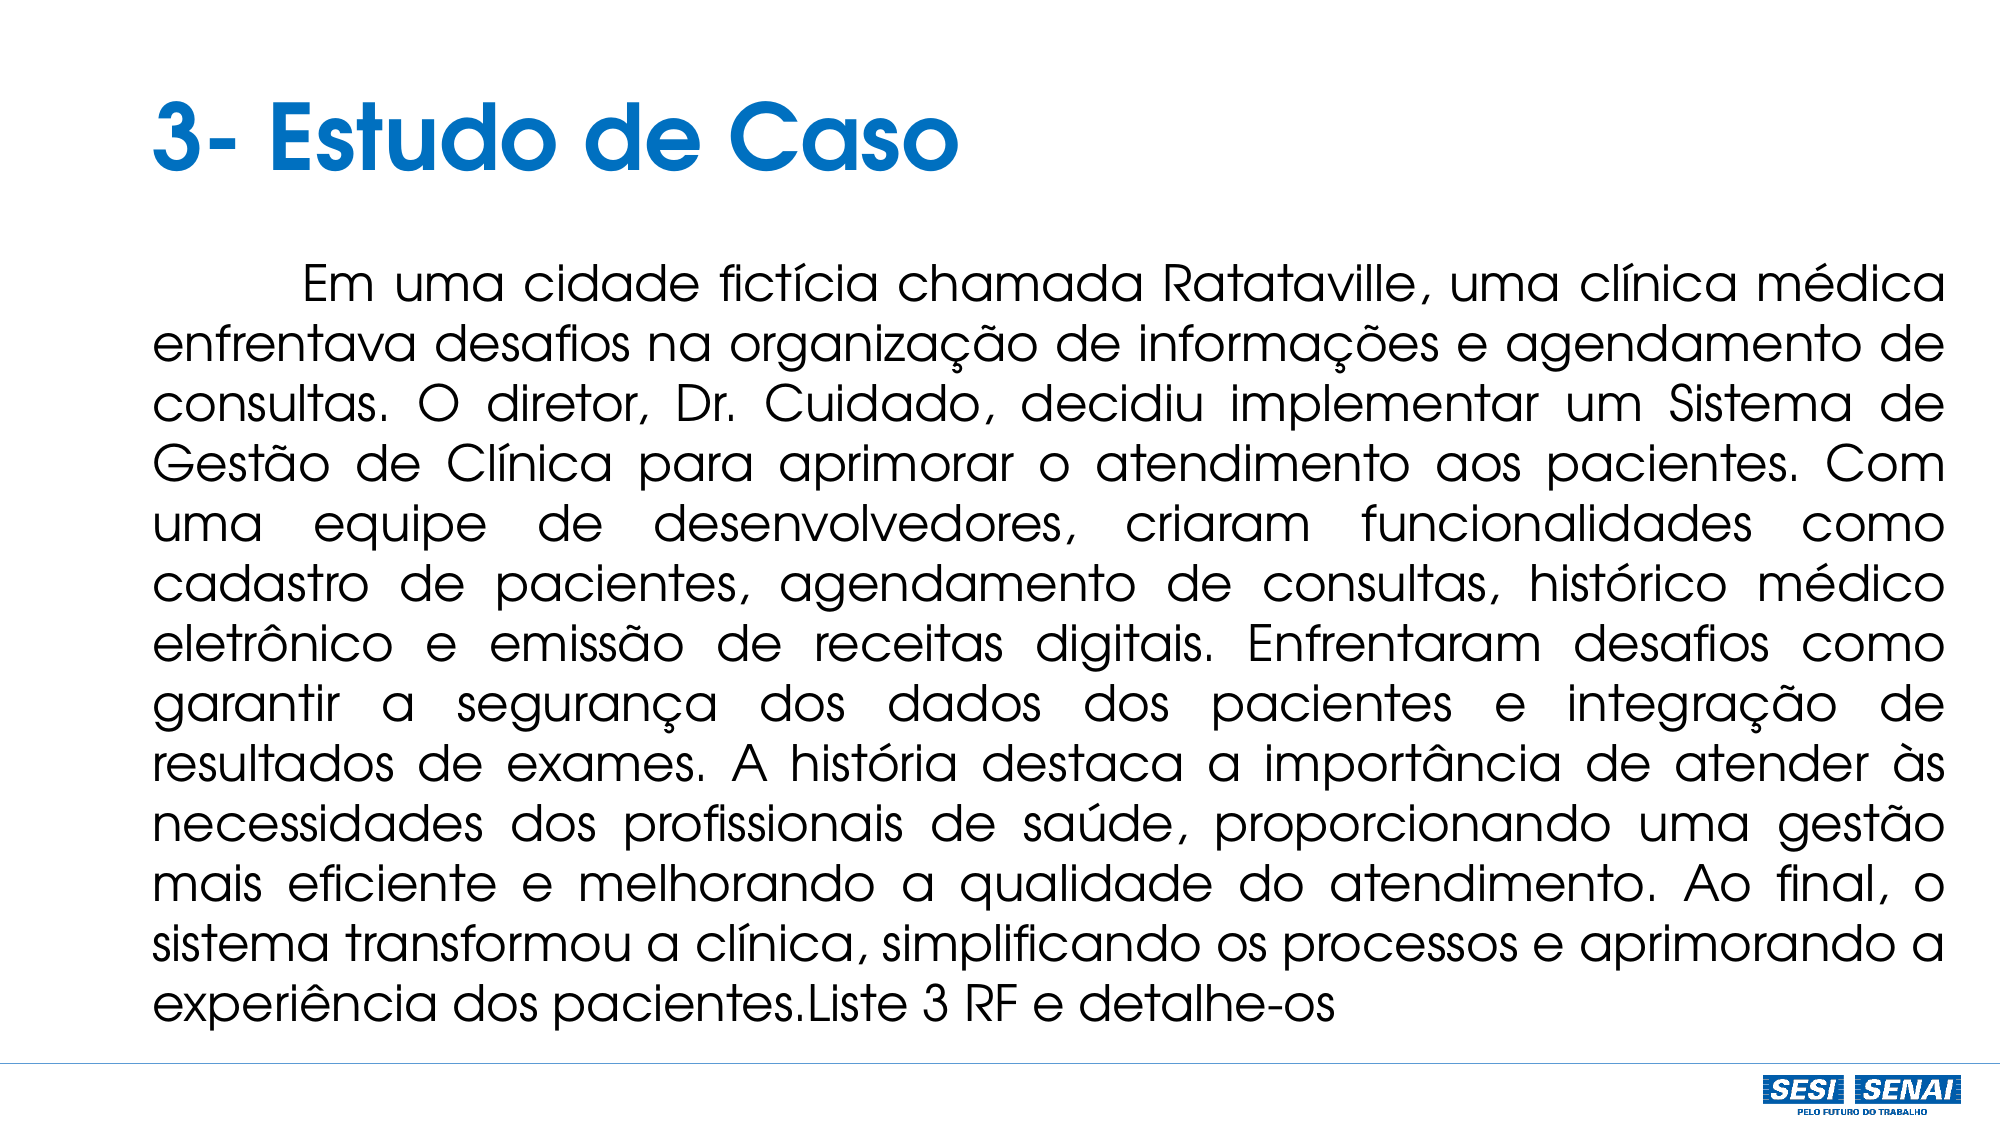

# 3- Estudo de Caso
	Em uma cidade fictícia chamada Ratataville, uma clínica médica enfrentava desafios na organização de informações e agendamento de consultas. O diretor, Dr. Cuidado, decidiu implementar um Sistema de Gestão de Clínica para aprimorar o atendimento aos pacientes. Com uma equipe de desenvolvedores, criaram funcionalidades como cadastro de pacientes, agendamento de consultas, histórico médico eletrônico e emissão de receitas digitais. Enfrentaram desafios como garantir a segurança dos dados dos pacientes e integração de resultados de exames. A história destaca a importância de atender às necessidades dos profissionais de saúde, proporcionando uma gestão mais eficiente e melhorando a qualidade do atendimento. Ao final, o sistema transformou a clínica, simplificando os processos e aprimorando a experiência dos pacientes.Liste 3 RF e detalhe-os